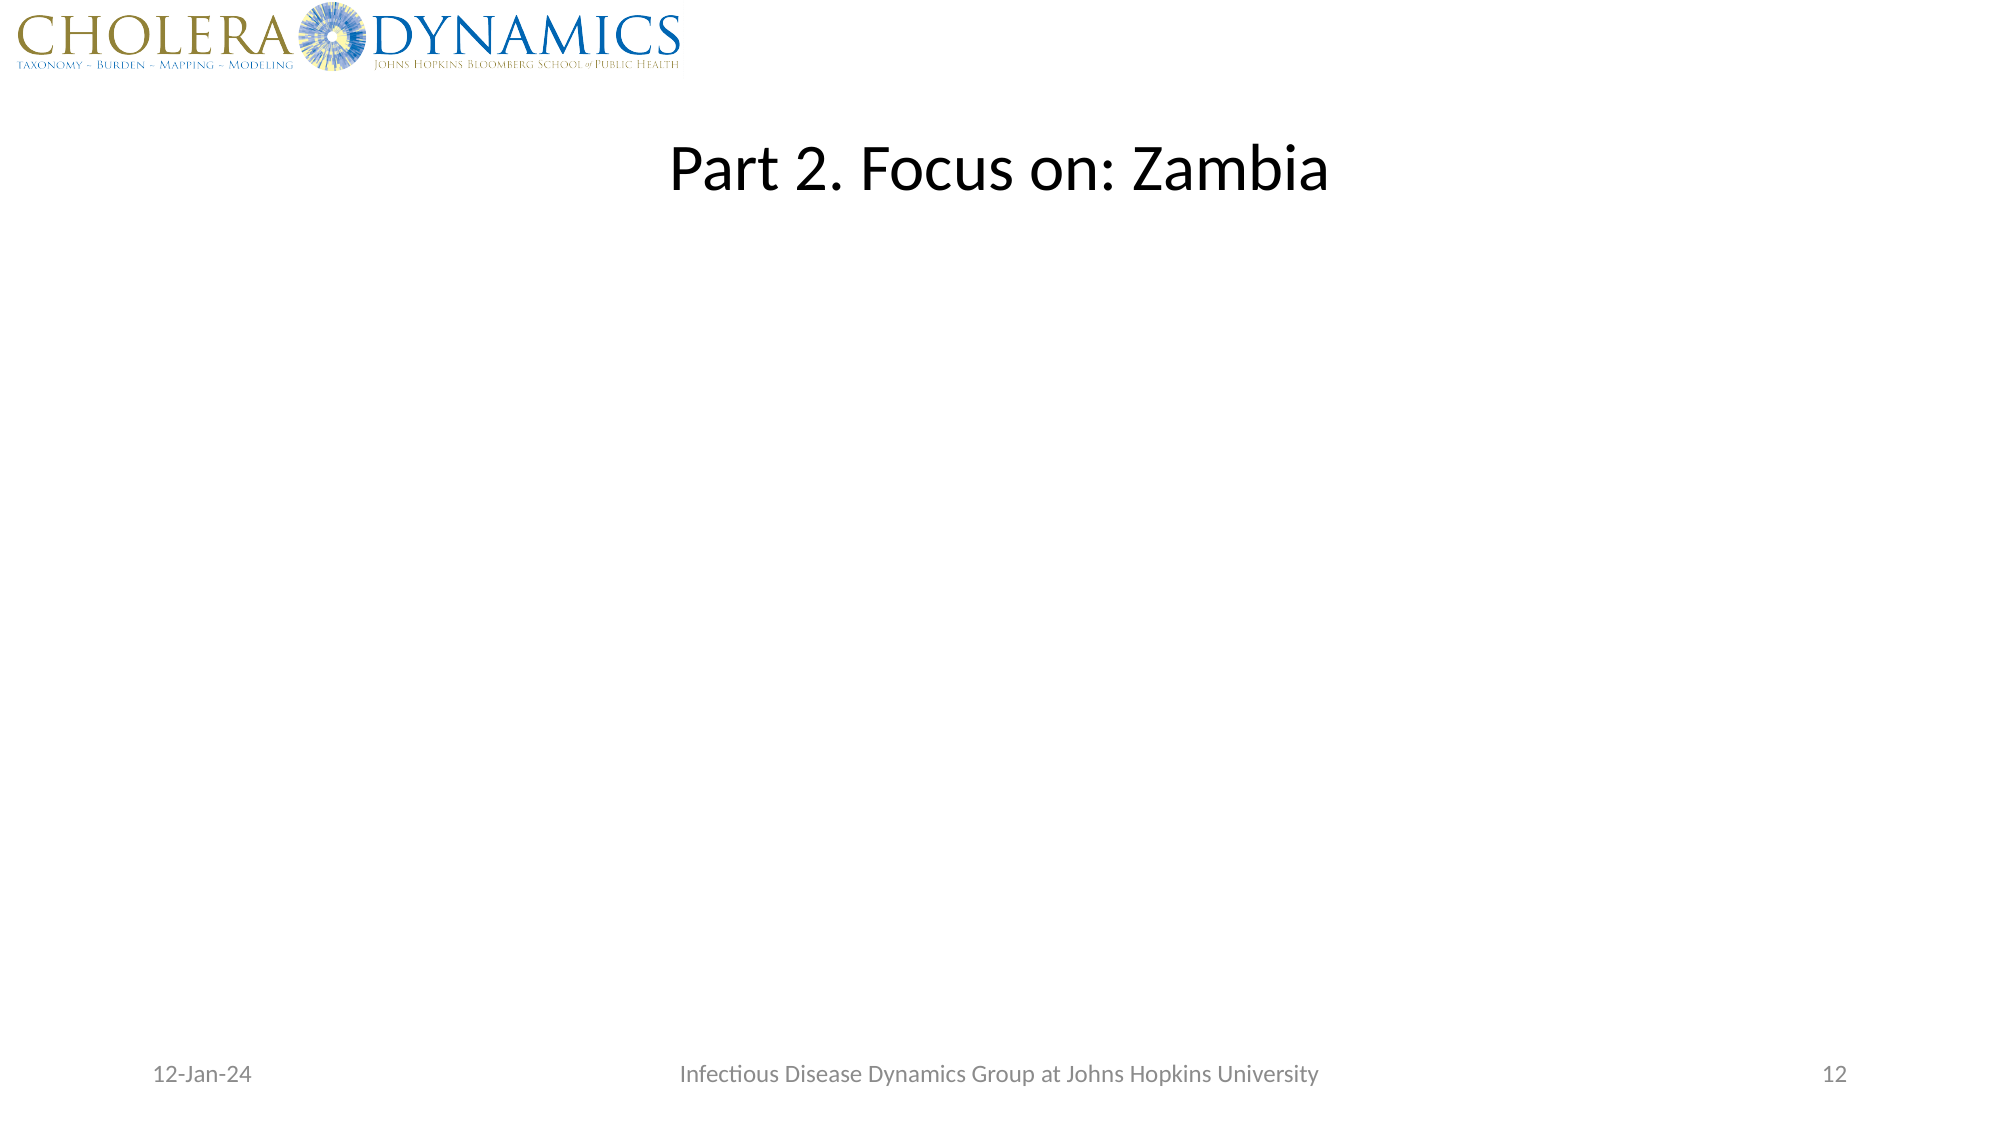

# Part 2. Focus on: Zambia
12-Jan-24
Infectious Disease Dynamics Group at Johns Hopkins University
12